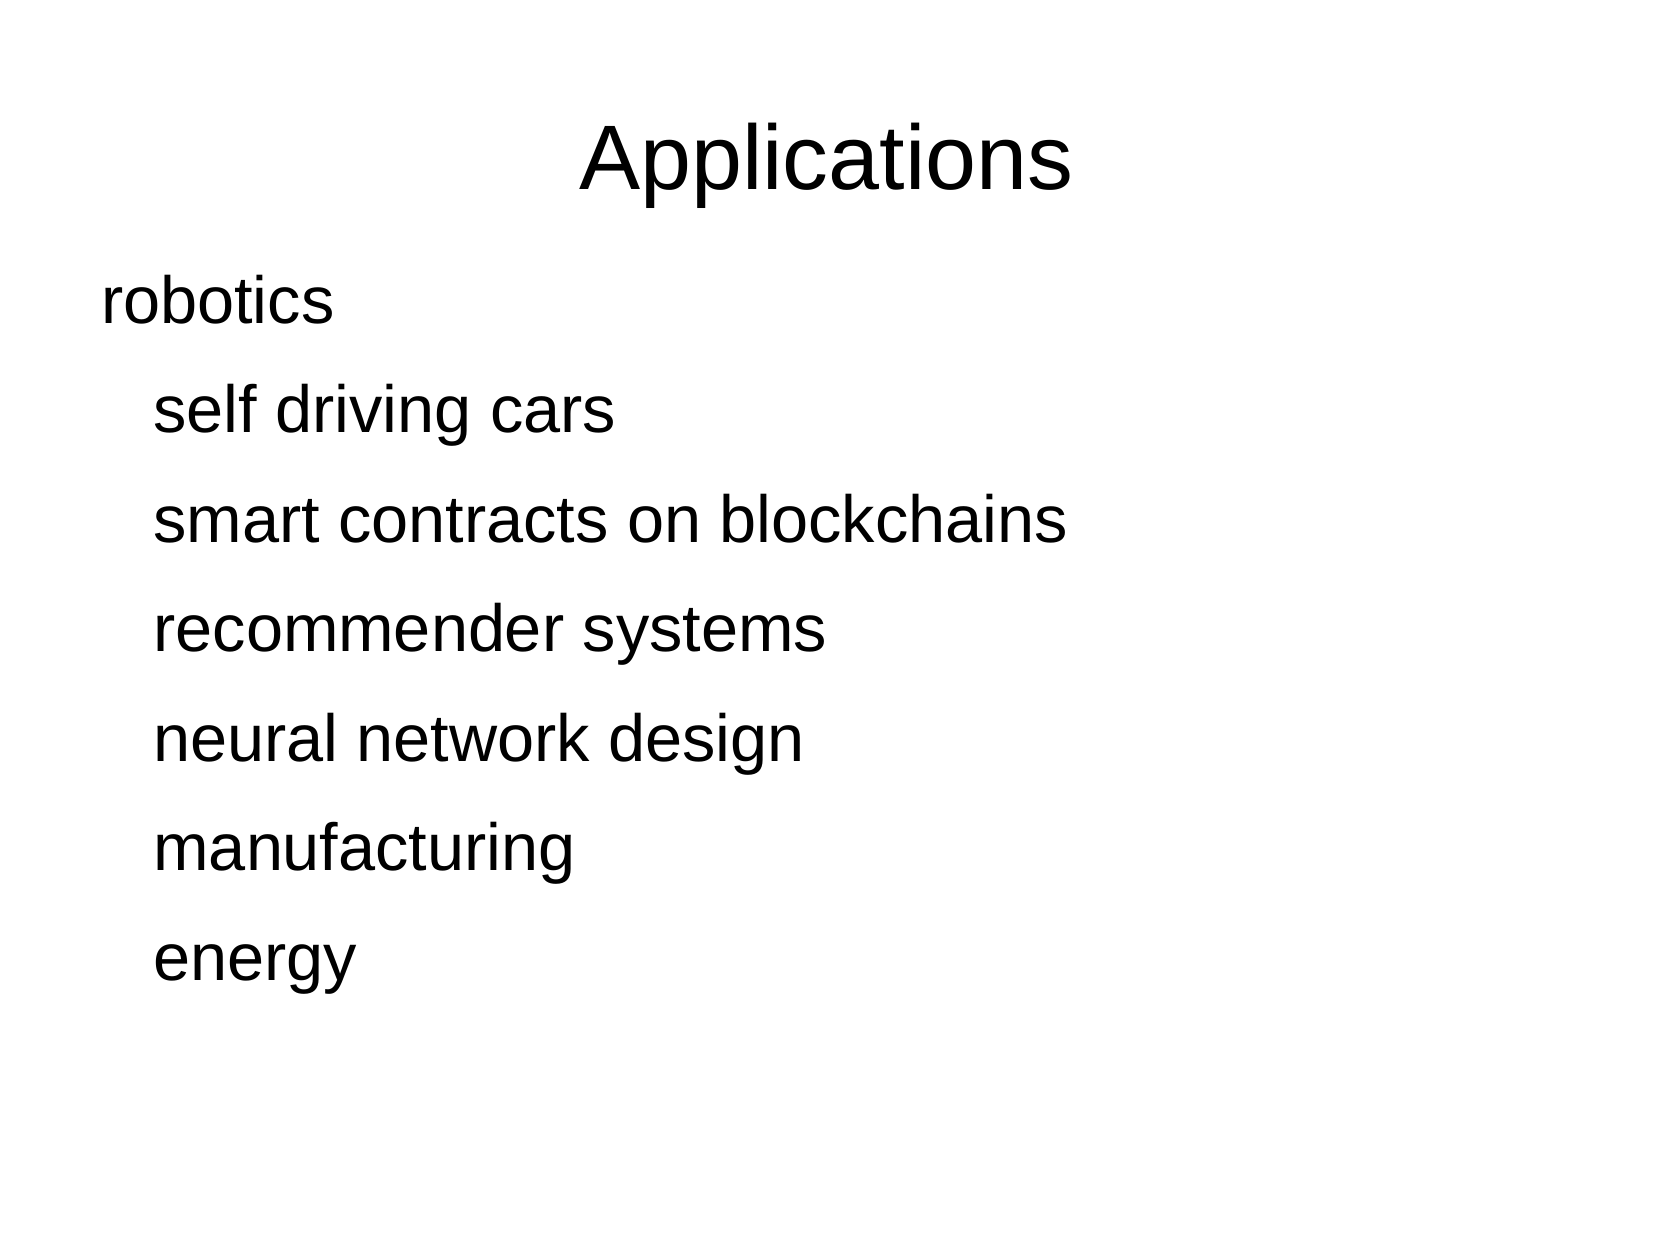

Applications
 robotics
self driving cars
smart contracts on blockchains
recommender systems
neural network design
manufacturing
energy